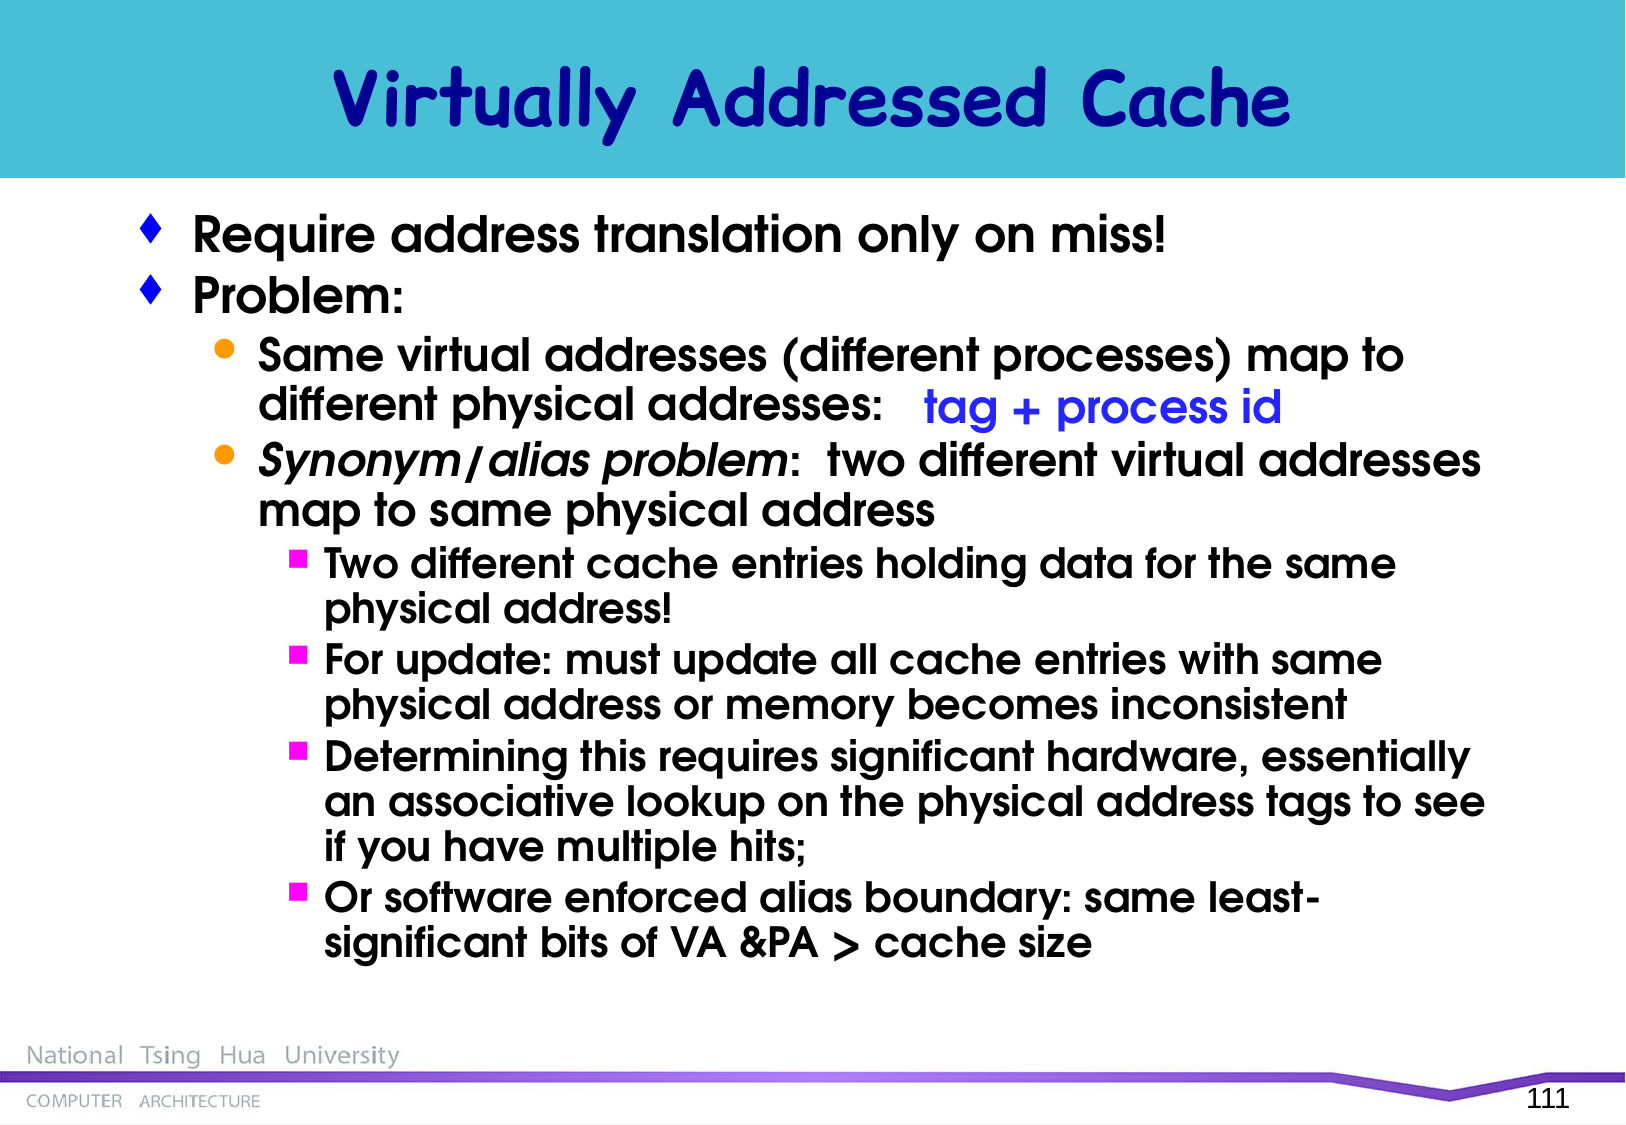

# Virtually Addressed Cache
Require address translation only on miss!
Problem:
Same virtual addresses (different processes) map to different physical addresses:
Synonym/alias problem:  two different virtual addresses map to same physical address
Two different cache entries holding data for the same physical address!
For update: must update all cache entries with same physical address or memory becomes inconsistent
Determining this requires significant hardware, essentially an associative lookup on the physical address tags to see if you have multiple hits;
Or software enforced alias boundary: same least-significant bits of VA &PA > cache size
tag + process id
111